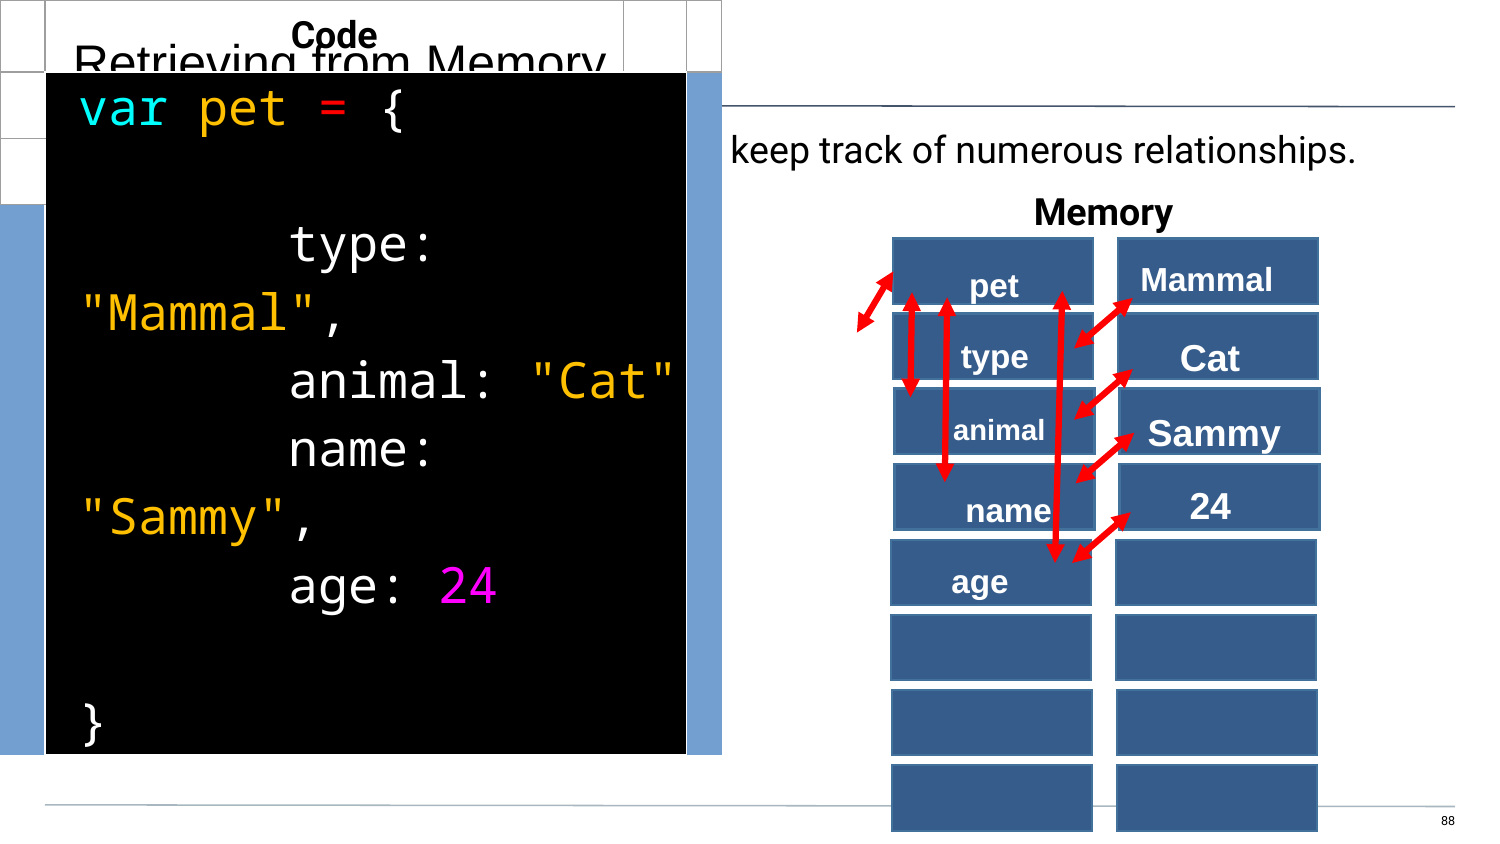

# Retrieving from Memory

Even simple objects require memory to keep track of numerous relationships.
Memory
|  | Code |  |  |  |  |  |
| --- | --- | --- | --- | --- | --- | --- |
|  | var pet = { type: "Mammal", animal: "Cat" name: "Sammy", age: 24 } |  |  |  |  |  |
|  |  |  |  |  |  |  |
|  |  |  |  |  |  |  |
|  |  |  |  |  |  |  |
|  |  |  |  |  |  |  |
|  |  |  |  |  |  |  |
|  |  |  |  |  |  |  |
|  |  |  |  |  |  |  |

Mammal
pet

Cat
type

Sammy
animal

24
name

age